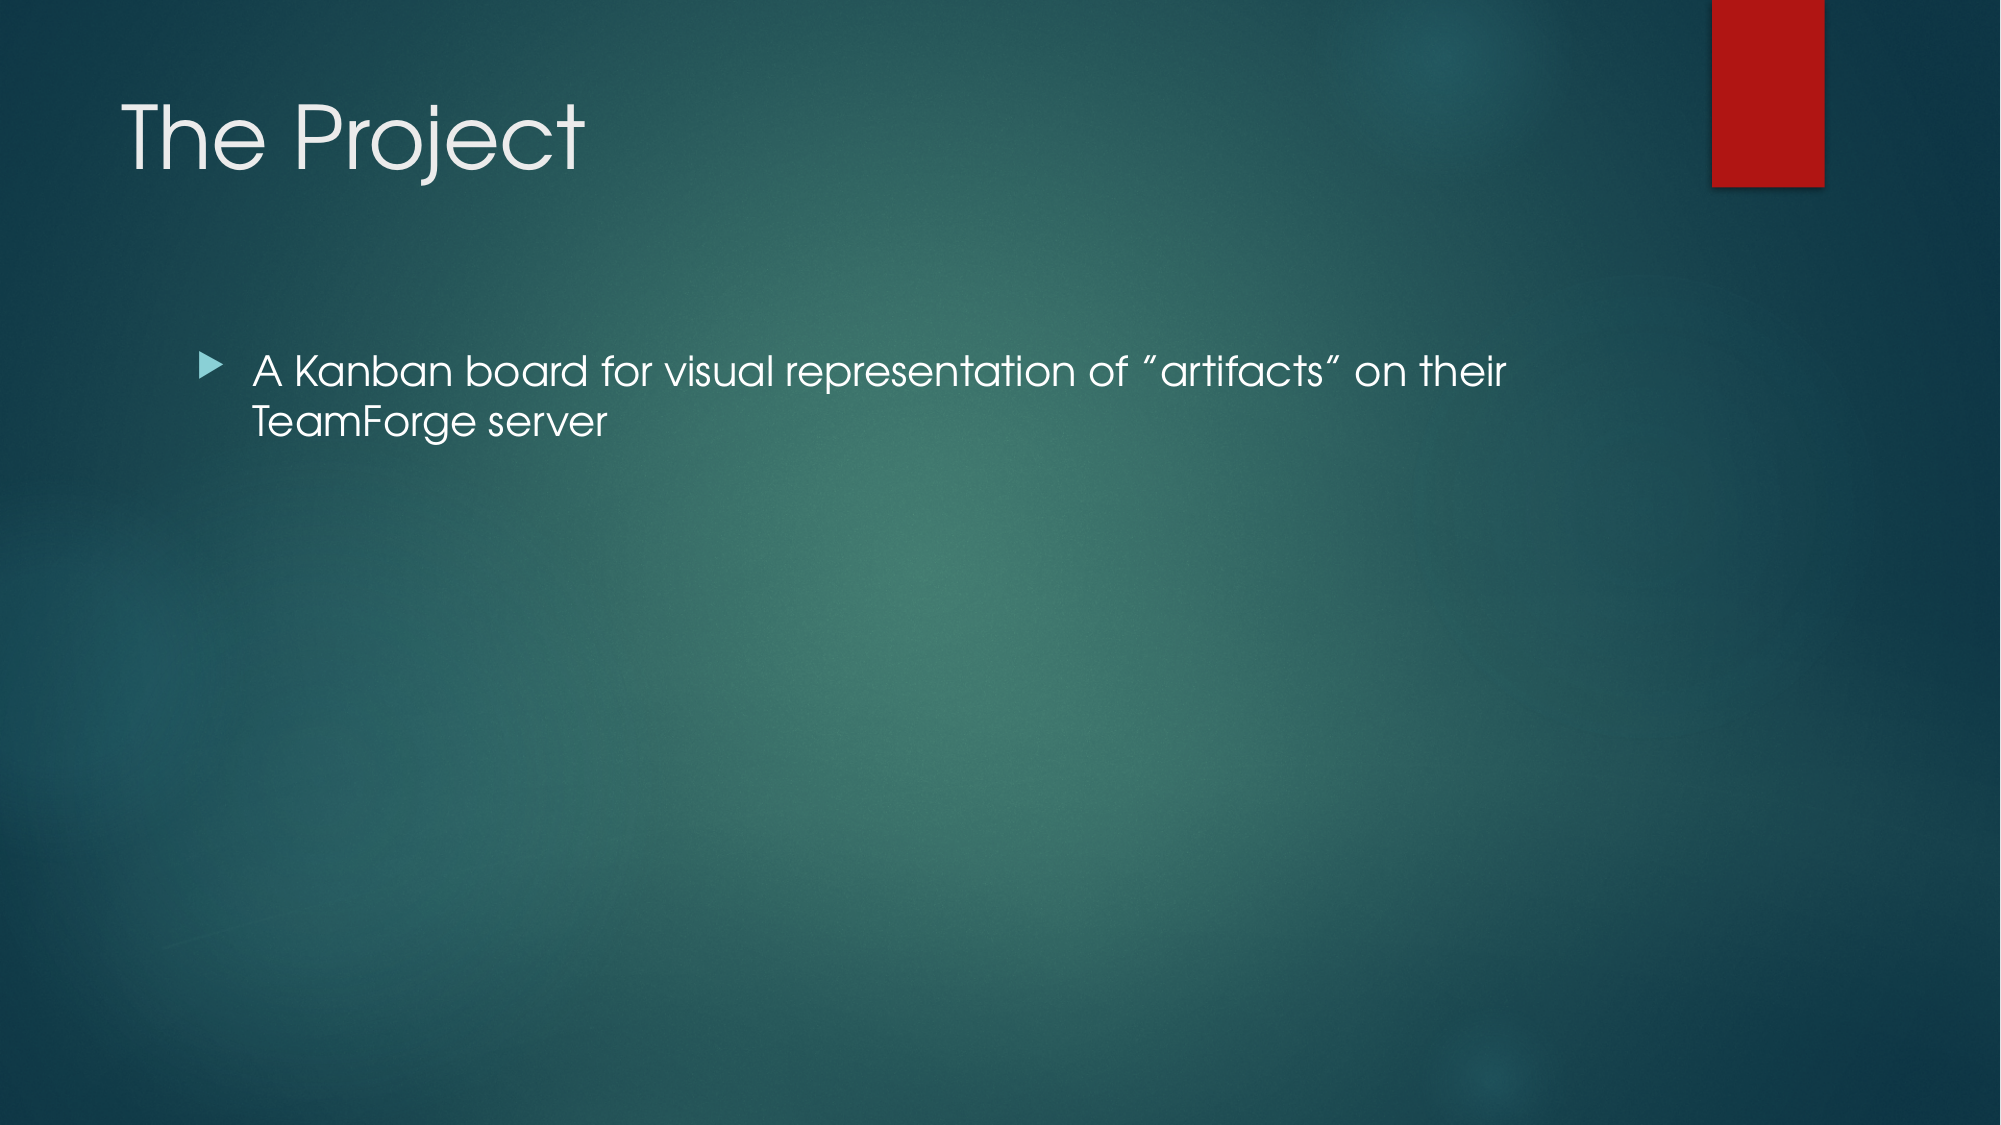

# The Project
A Kanban board for visual representation of ”artifacts” on their TeamForge server